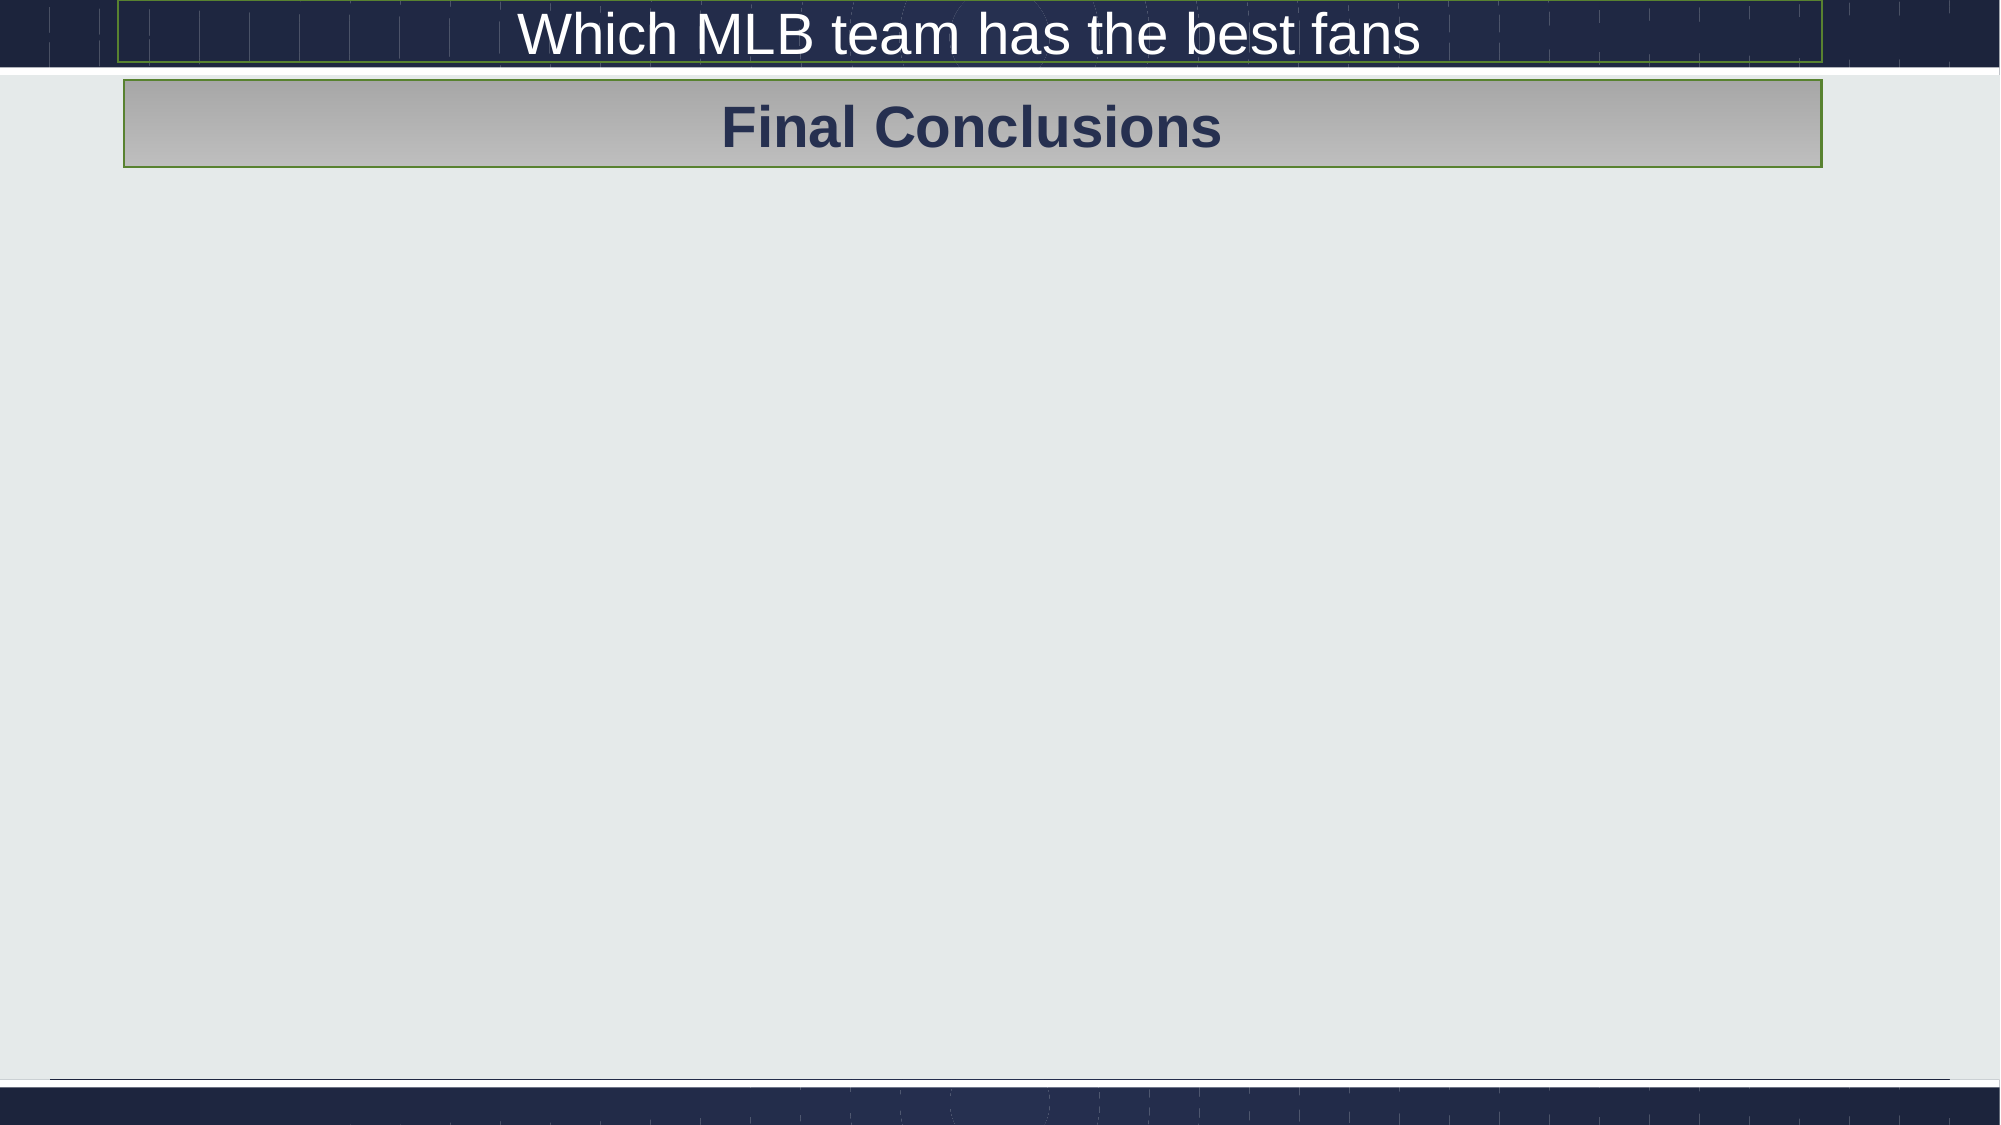

Which MLB team has the best fans

Final Conclusions